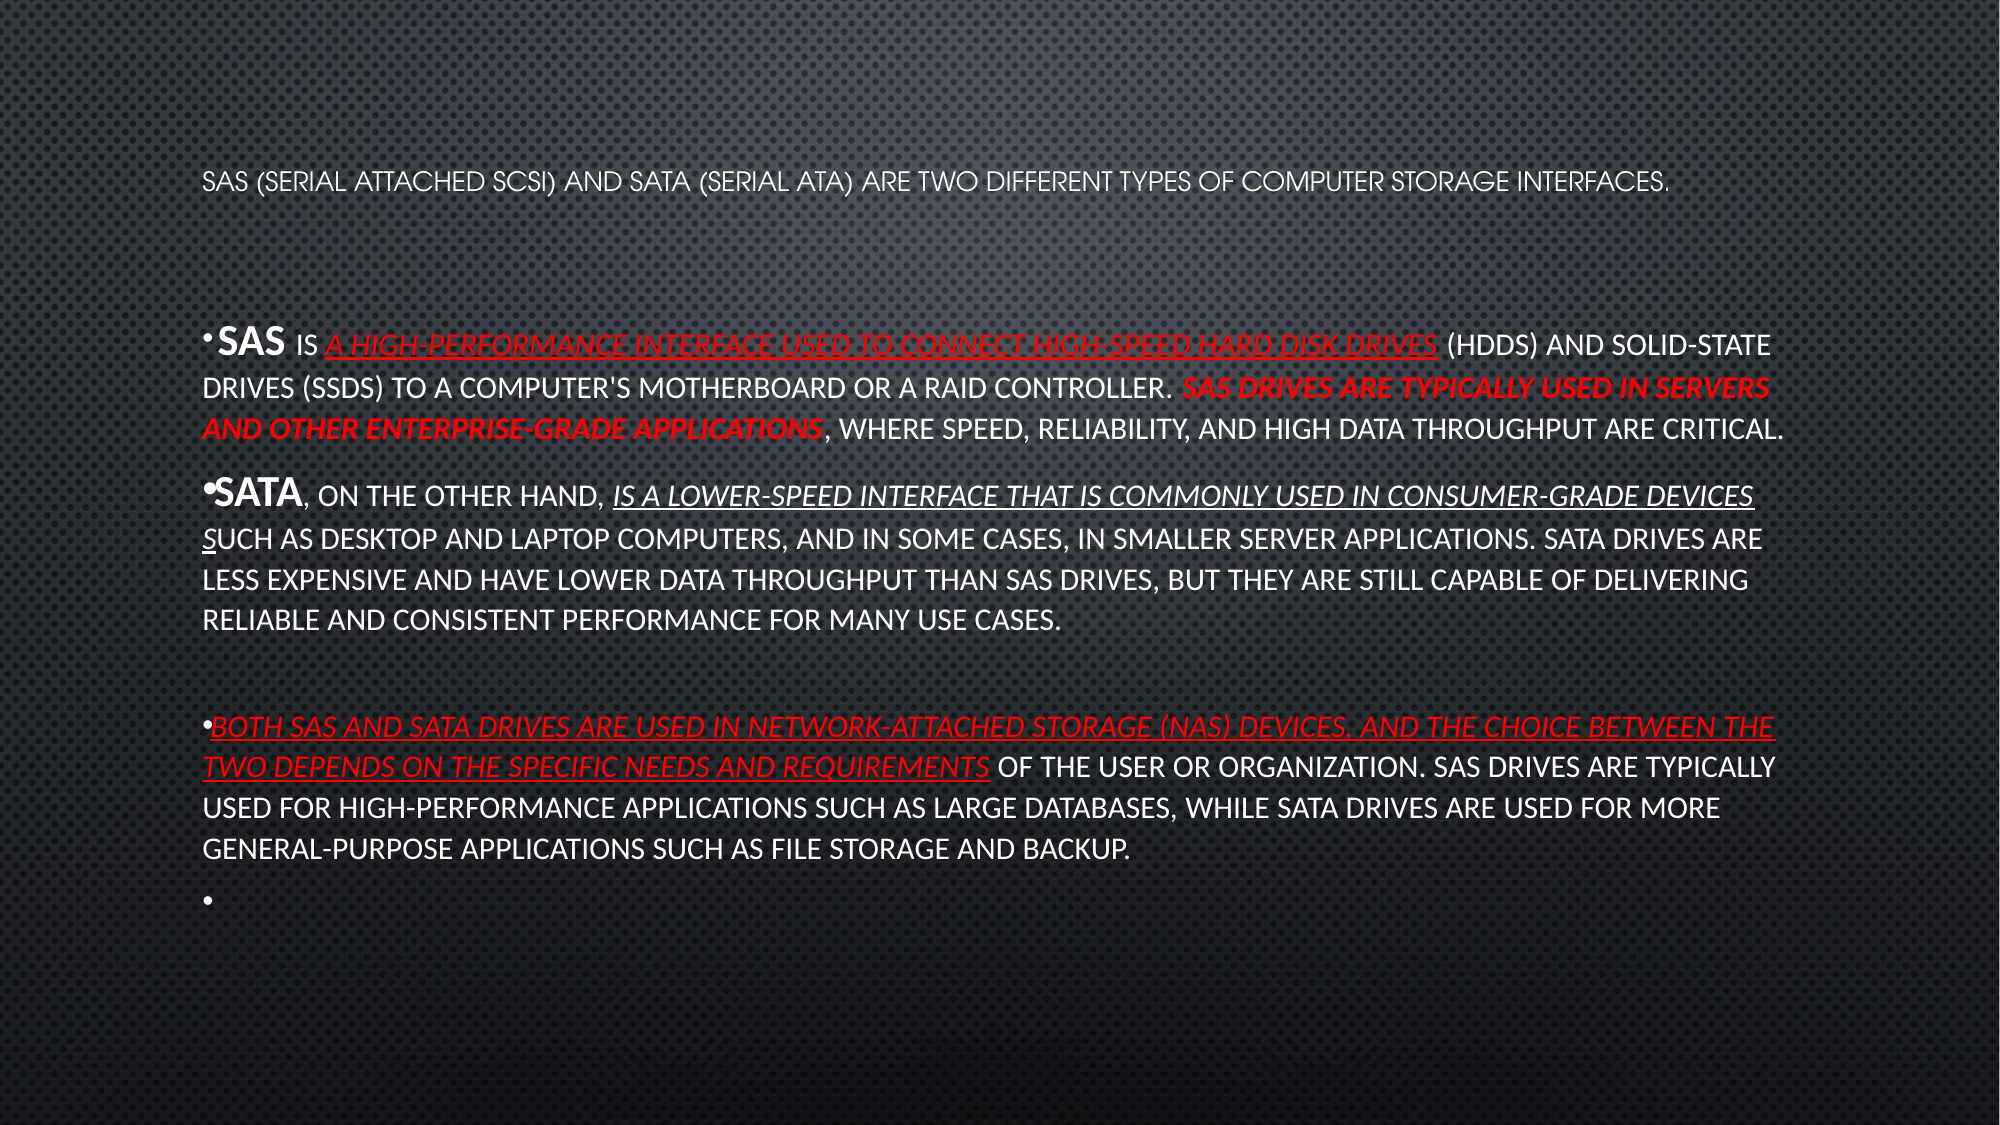

# SAS (Serial Attached SCSI) and SATA (Serial ATA) are two different types of computer storage interfaces.
 SAS is a high-performance interface used to connect high-speed hard disk drives (HDDs) and solid-state drives (SSDs) to a computer's motherboard or a RAID controller. SAS drives are typically used in servers and other enterprise-grade applications, where speed, reliability, and high data throughput are critical.
SATA, on the other hand, is a lower-speed interface that is commonly used in consumer-grade devices such as desktop and laptop computers, and in some cases, in smaller server applications. SATA drives are less expensive and have lower data throughput than SAS drives, but they are still capable of delivering reliable and consistent performance for many use cases.

Both SAS and SATA drives are used in network-attached storage (NAS) devices, and the choice between the two depends on the specific needs and requirements of the user or organization. SAS drives are typically used for high-performance applications such as large databases, while SATA drives are used for more general-purpose applications such as file storage and backup.